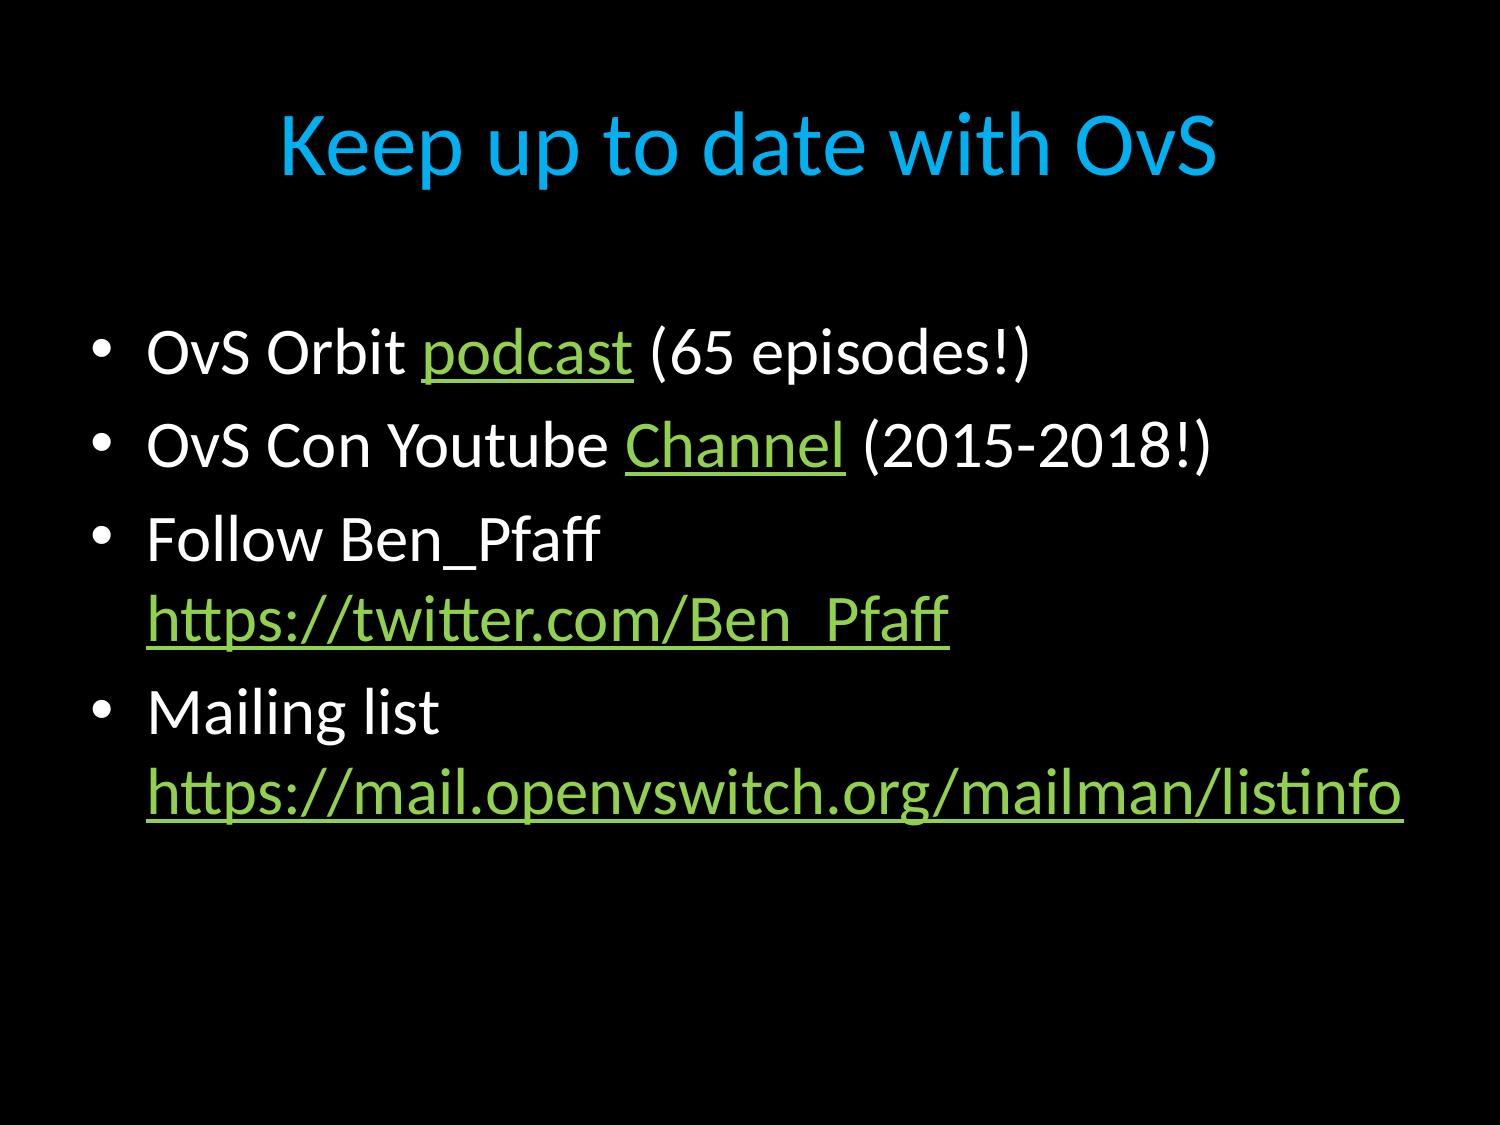

# Keep up to date with OvS
OvS Orbit podcast (65 episodes!)
OvS Con Youtube Channel (2015-2018!)
Follow Ben_Pfaff https://twitter.com/Ben_Pfaff
Mailing list https://mail.openvswitch.org/mailman/listinfo